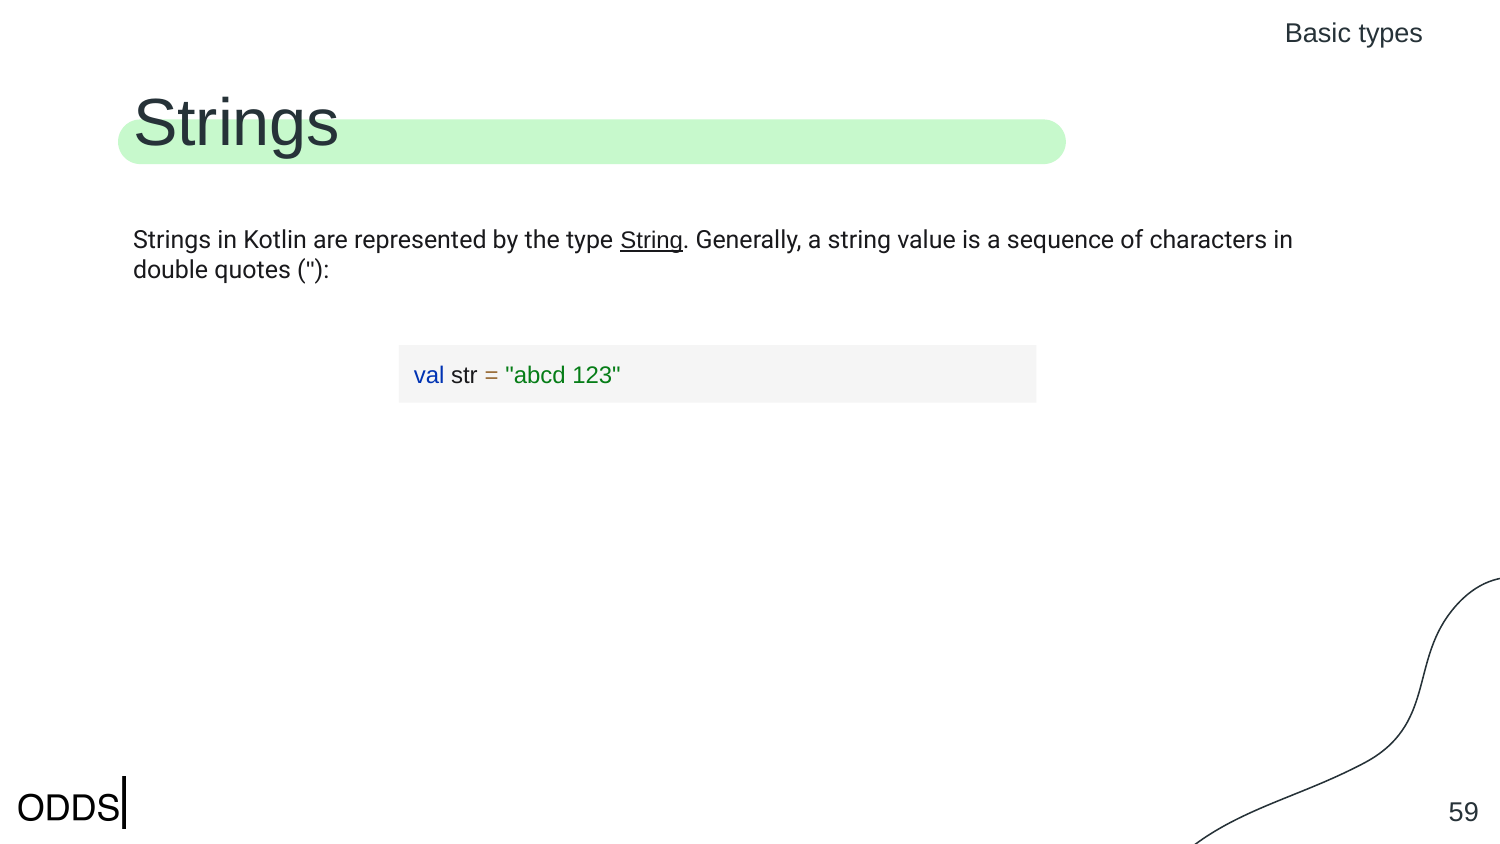

Basic types
# Strings
Strings in Kotlin are represented by the type String. Generally, a string value is a sequence of characters in double quotes ("):
val str = "abcd 123"
59